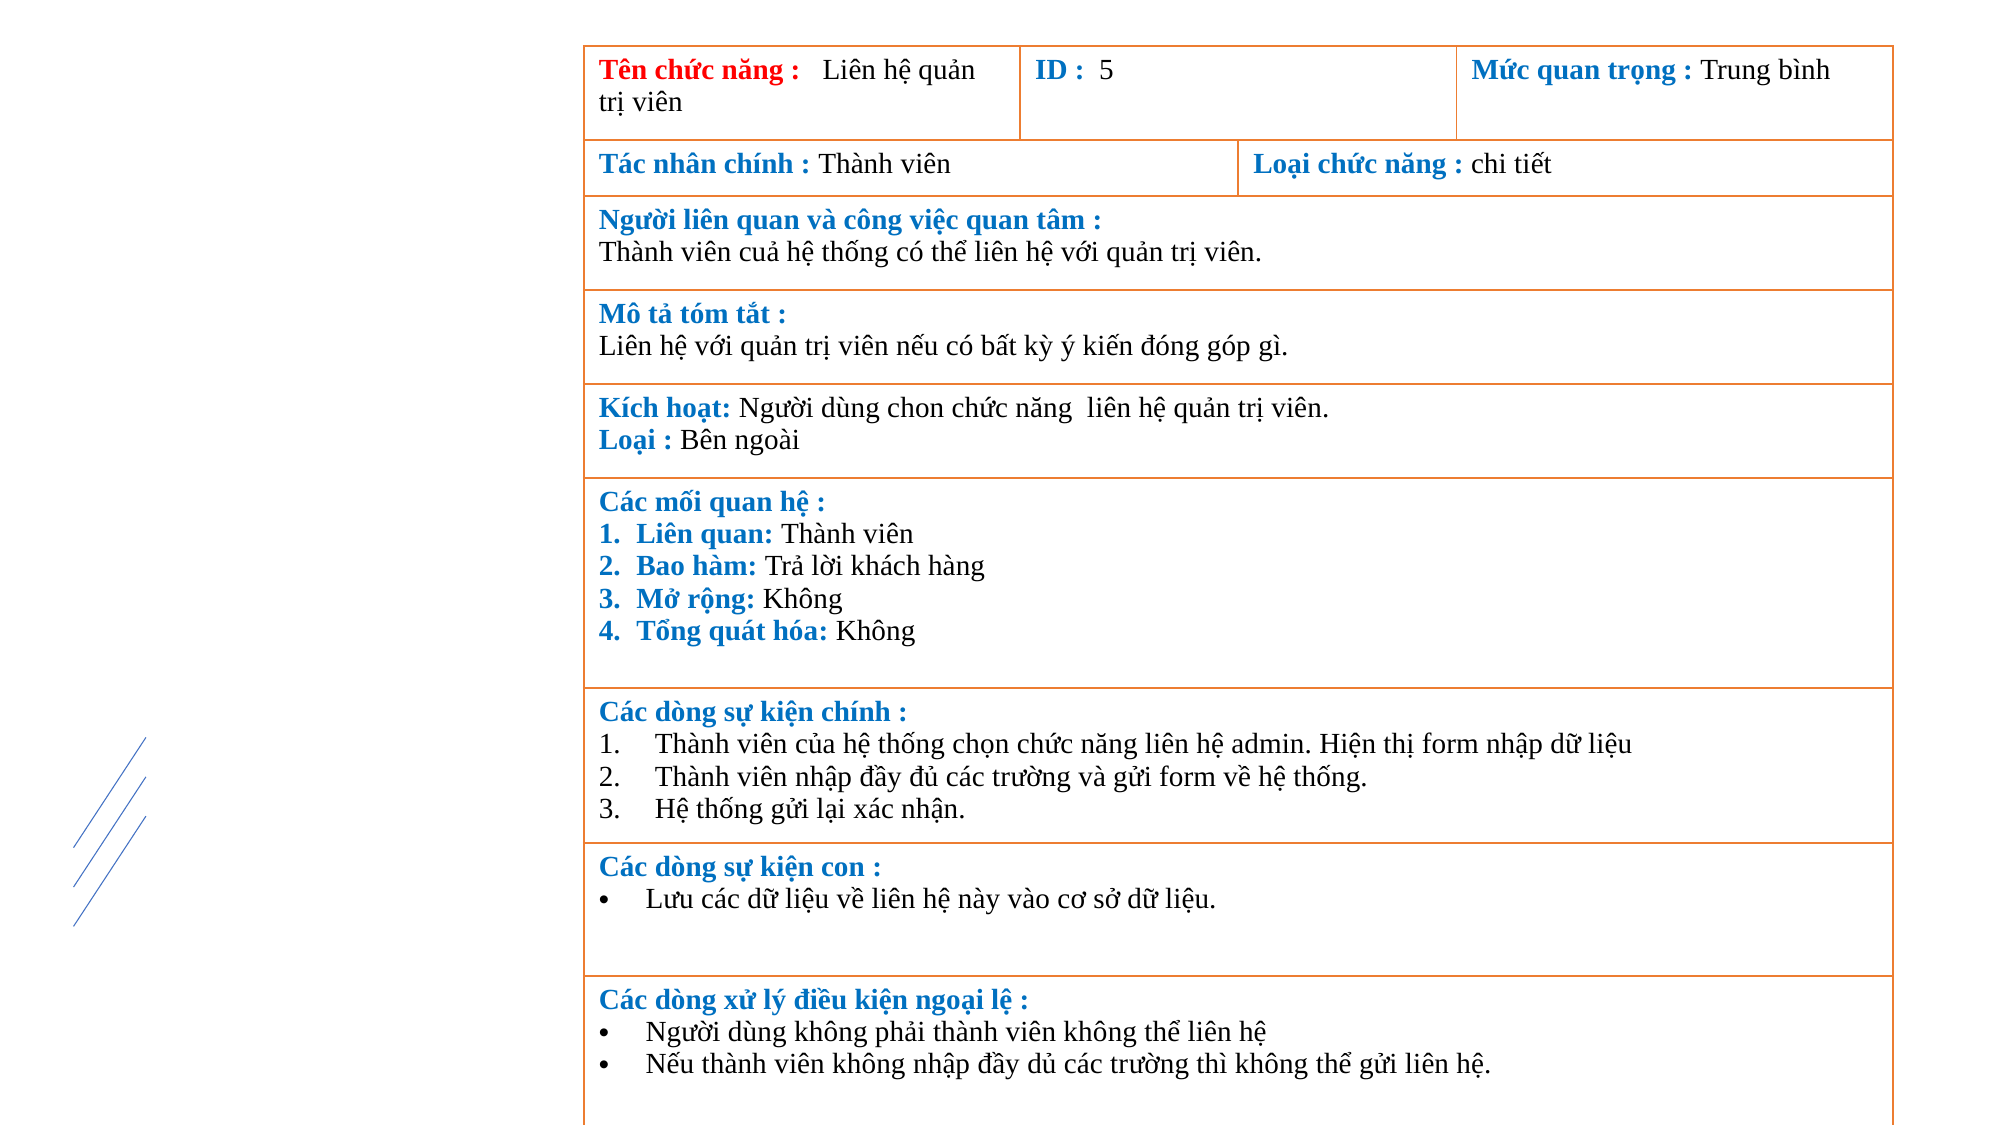

| Tên chức năng : Liên hệ quản trị viên | ID : 5 |  | Mức quan trọng : Trung bình |
| --- | --- | --- | --- |
| Tác nhân chính : Thành viên |  | Loại chức năng : chi tiết |  |
| Người liên quan và công việc quan tâm : Thành viên cuả hệ thống có thể liên hệ với quản trị viên. |  |  |  |
| Mô tả tóm tắt : Liên hệ với quản trị viên nếu có bất kỳ ý kiến đóng góp gì. |  |  |  |
| Kích hoạt: Người dùng chon chức năng liên hệ quản trị viên. Loại : Bên ngoài |  |  |  |
| Các mối quan hệ : Liên quan: Thành viên Bao hàm: Trả lời khách hàng Mở rộng: Không Tổng quát hóa: Không |  |  |  |
| Các dòng sự kiện chính : Thành viên của hệ thống chọn chức năng liên hệ admin. Hiện thị form nhập dữ liệu Thành viên nhập đầy đủ các trường và gửi form về hệ thống. Hệ thống gửi lại xác nhận. |  |  |  |
| Các dòng sự kiện con : Lưu các dữ liệu về liên hệ này vào cơ sở dữ liệu. |  |  |  |
| Các dòng xử lý điều kiện ngoại lệ : Người dùng không phải thành viên không thể liên hệ Nếu thành viên không nhập đầy dủ các trường thì không thể gửi liên hệ. |  |  |  |